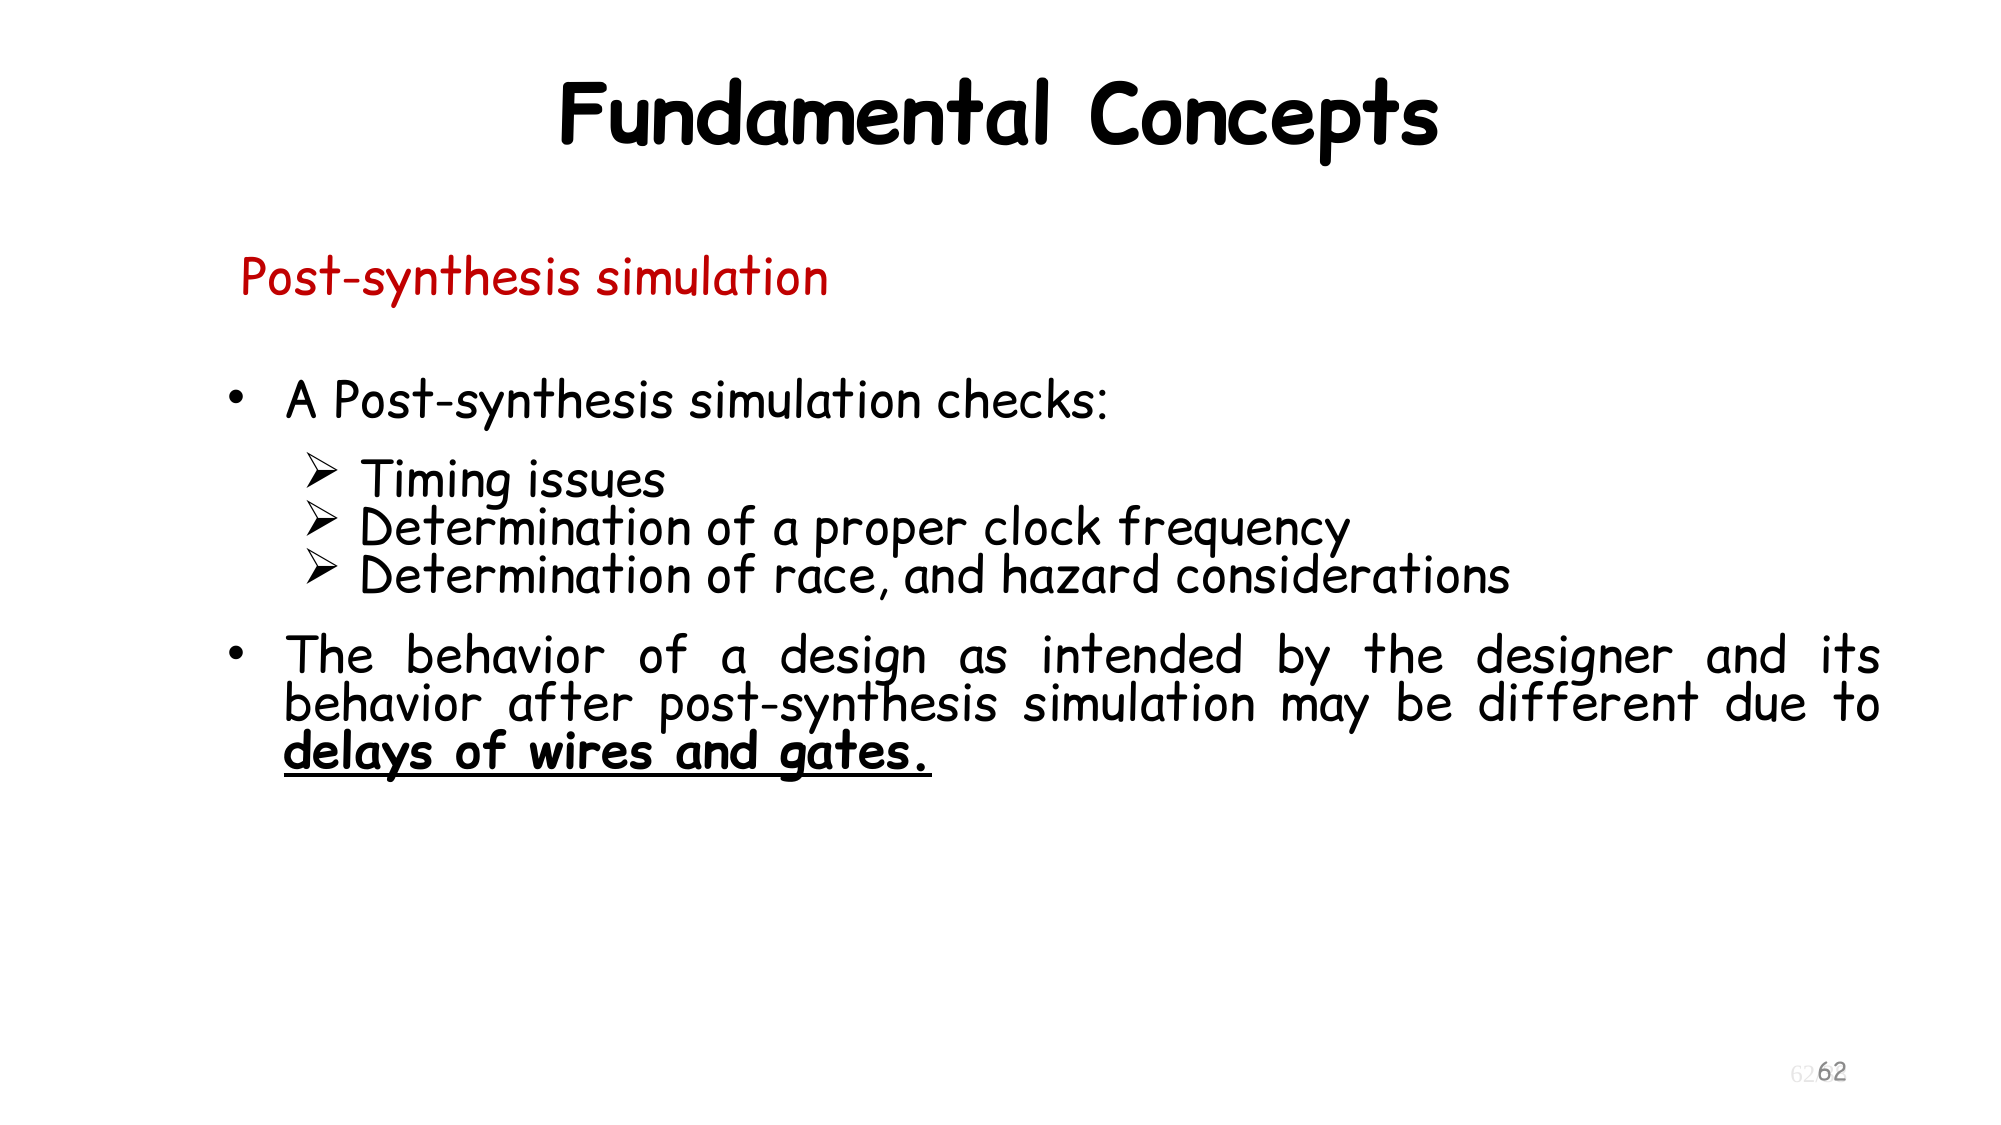

Fundamental Concepts
Post-synthesis simulation

A Post-synthesis simulation checks:

Timing issues
Determination of a proper clock frequency
Determination of race, and hazard considerations

The behavior of a design as intended by the designer and its behavior after post-synthesis simulation may be different due to delays of wires and gates.

62/38
62